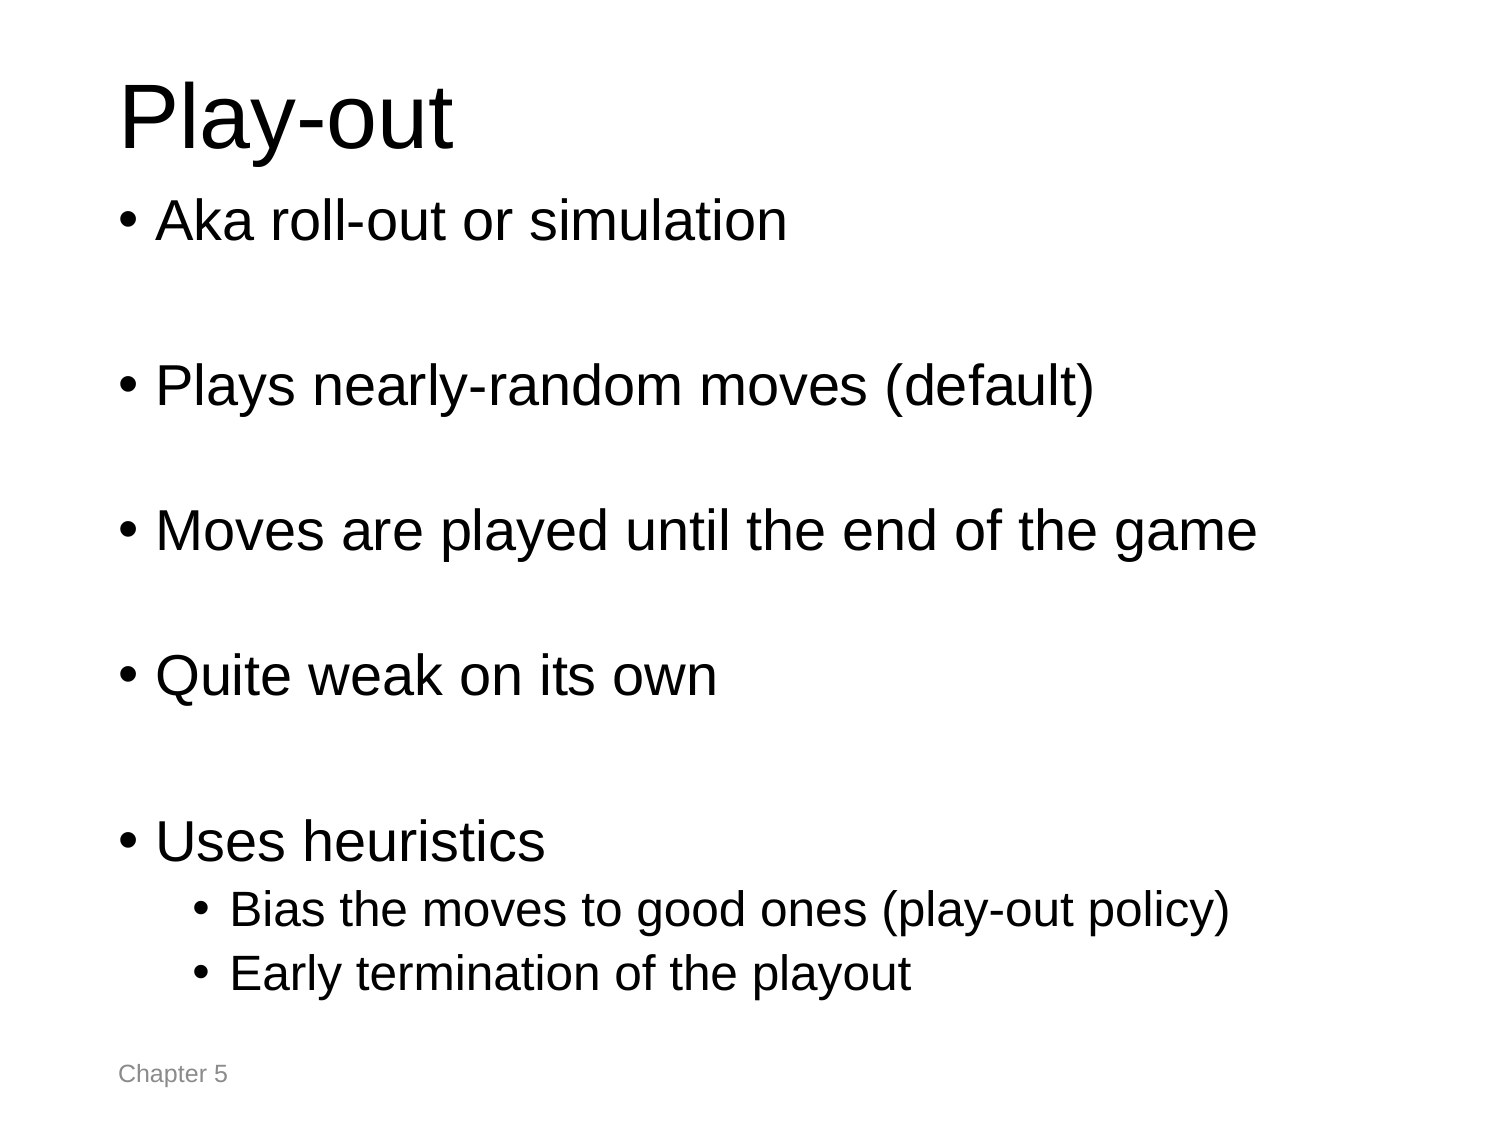

# Play-out
Aka roll-out or simulation

Plays nearly-random moves (default)
Moves are played until the end of the game
Quite weak on its own

Uses heuristics
Bias the moves to good ones (play-out policy)
Early termination of the playout